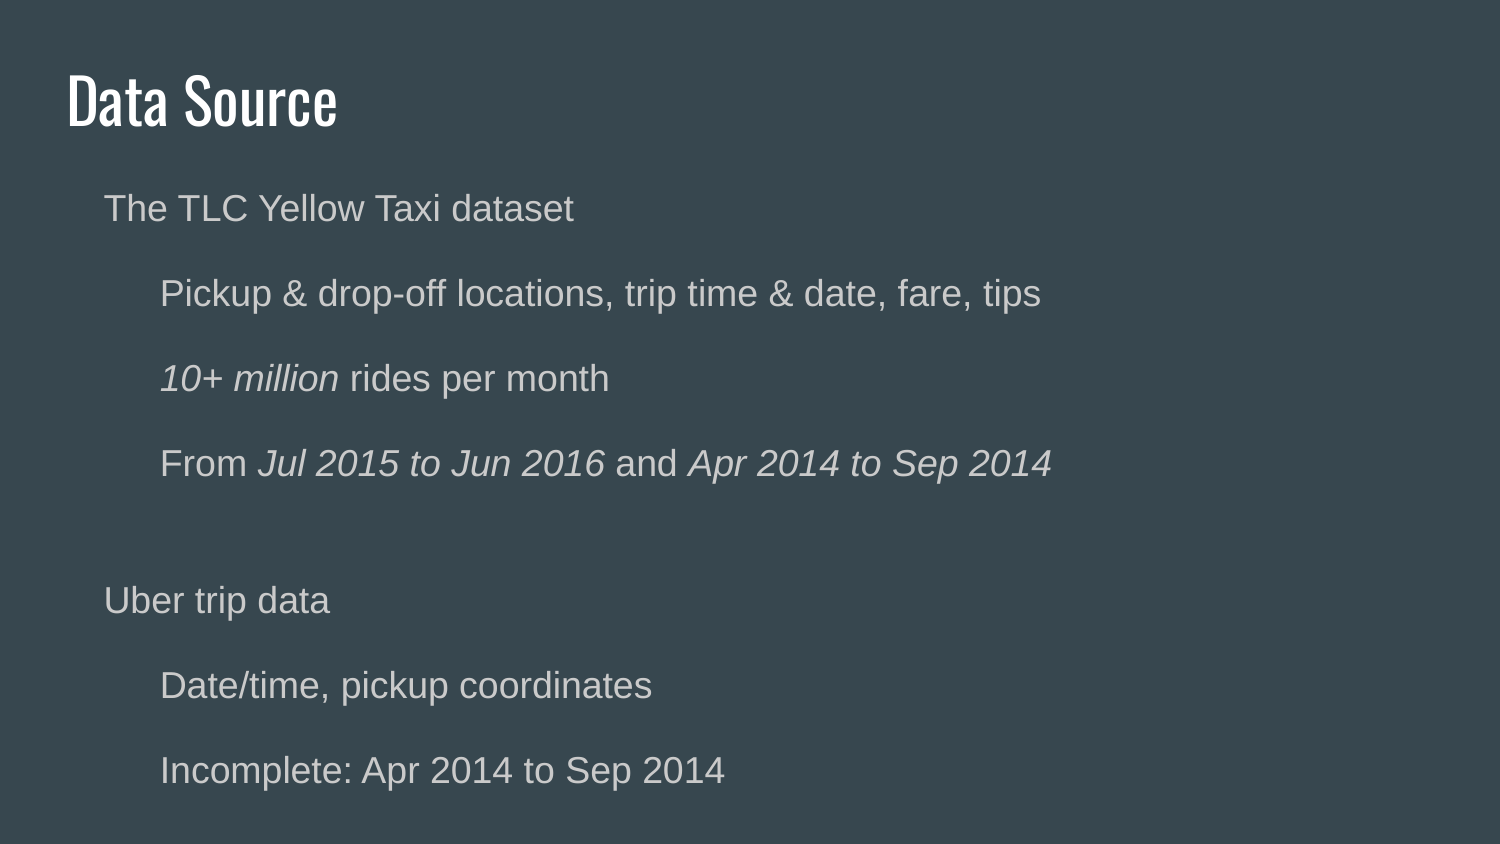

# Data Source
The TLC Yellow Taxi dataset
Pickup & drop-off locations, trip time & date, fare, tips
10+ million rides per month
From Jul 2015 to Jun 2016 and Apr 2014 to Sep 2014
Uber trip data
Date/time, pickup coordinates
Incomplete: Apr 2014 to Sep 2014
Historical weather data for each day
Fetched from http://weathersource.com/
Collect each day’s weather data into a dictionary